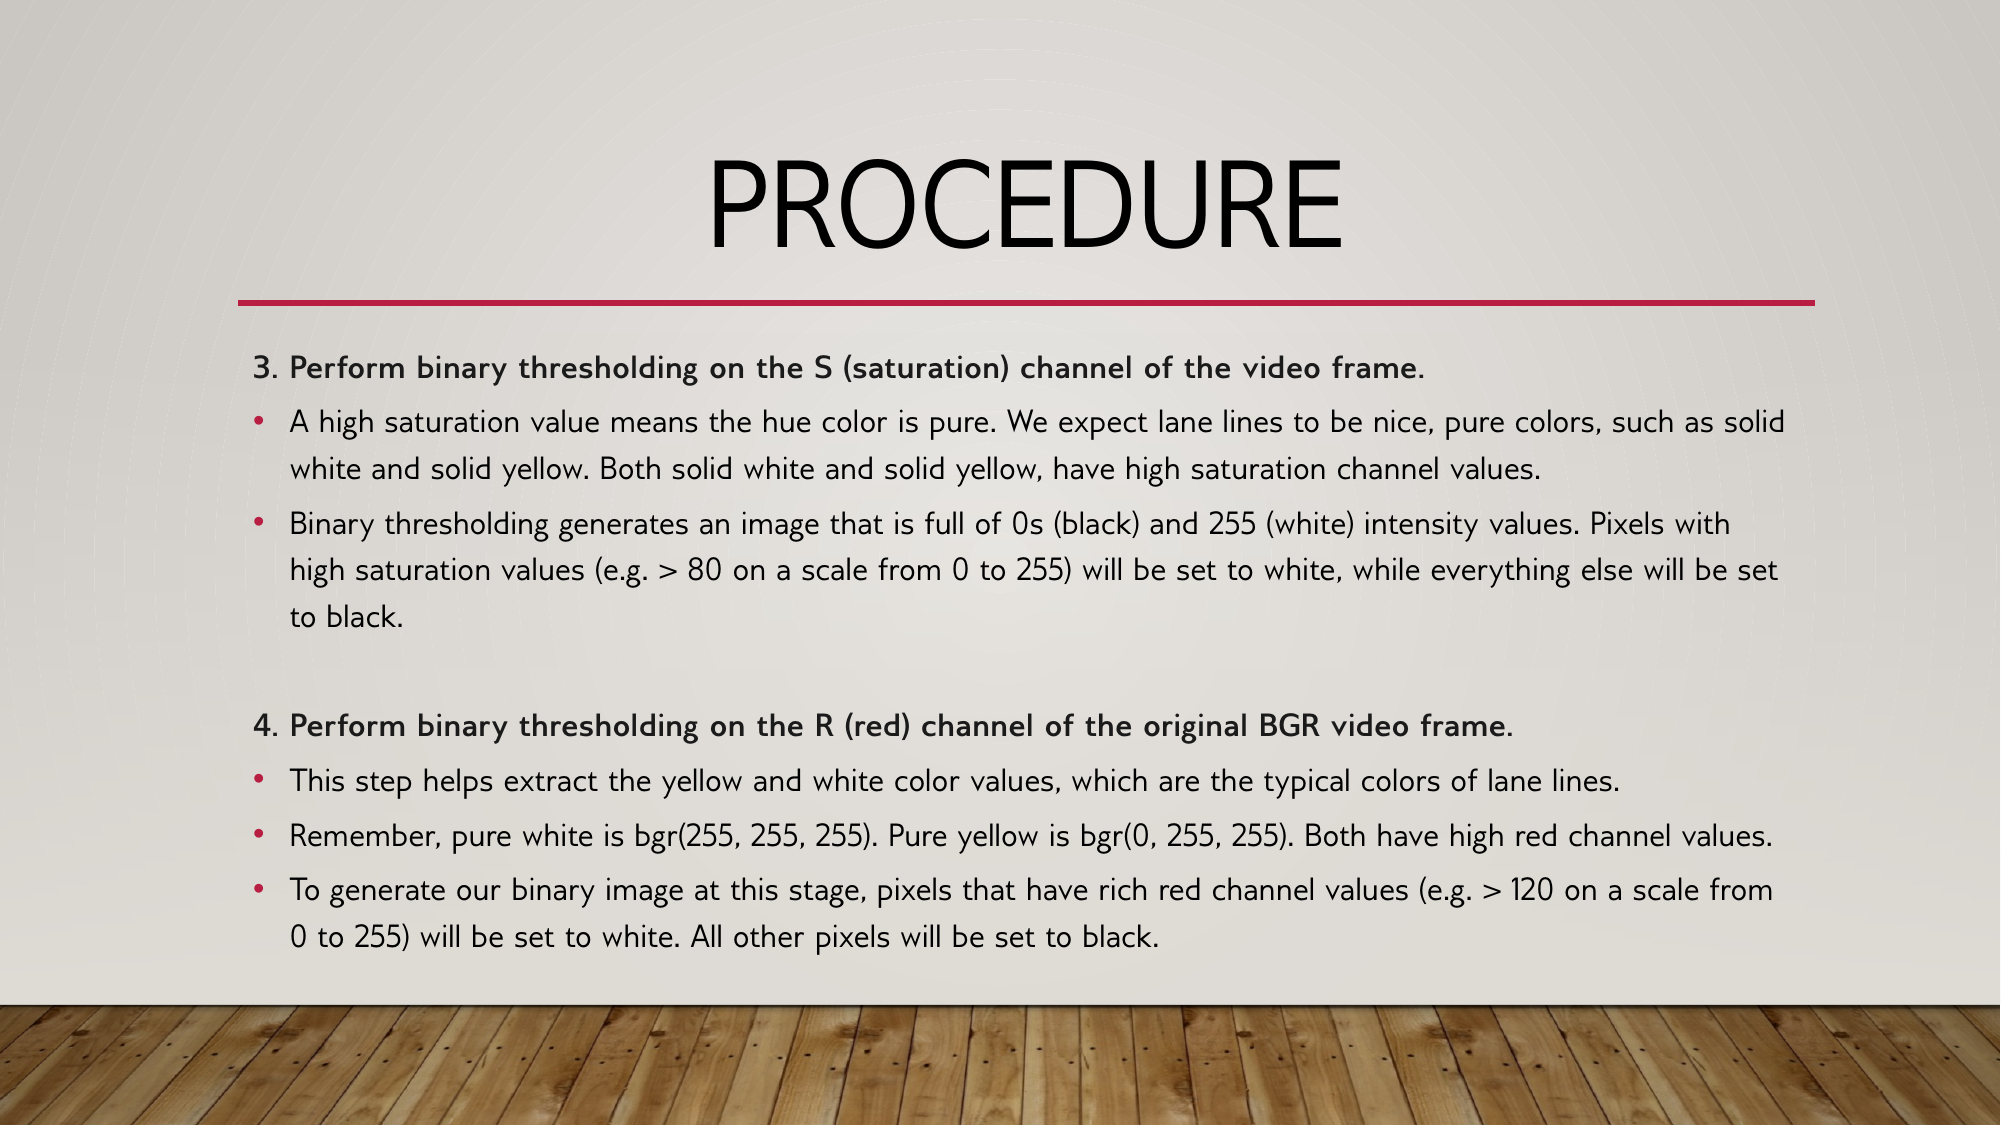

# procedure
3. Perform binary thresholding on the S (saturation) channel of the video frame.
A high saturation value means the hue color is pure. We expect lane lines to be nice, pure colors, such as solid white and solid yellow. Both solid white and solid yellow, have high saturation channel values.
Binary thresholding generates an image that is full of 0s (black) and 255 (white) intensity values. Pixels with high saturation values (e.g. > 80 on a scale from 0 to 255) will be set to white, while everything else will be set to black.

4. Perform binary thresholding on the R (red) channel of the original BGR video frame.
This step helps extract the yellow and white color values, which are the typical colors of lane lines.
Remember, pure white is bgr(255, 255, 255). Pure yellow is bgr(0, 255, 255). Both have high red channel values.
To generate our binary image at this stage, pixels that have rich red channel values (e.g. > 120 on a scale from 0 to 255) will be set to white. All other pixels will be set to black.